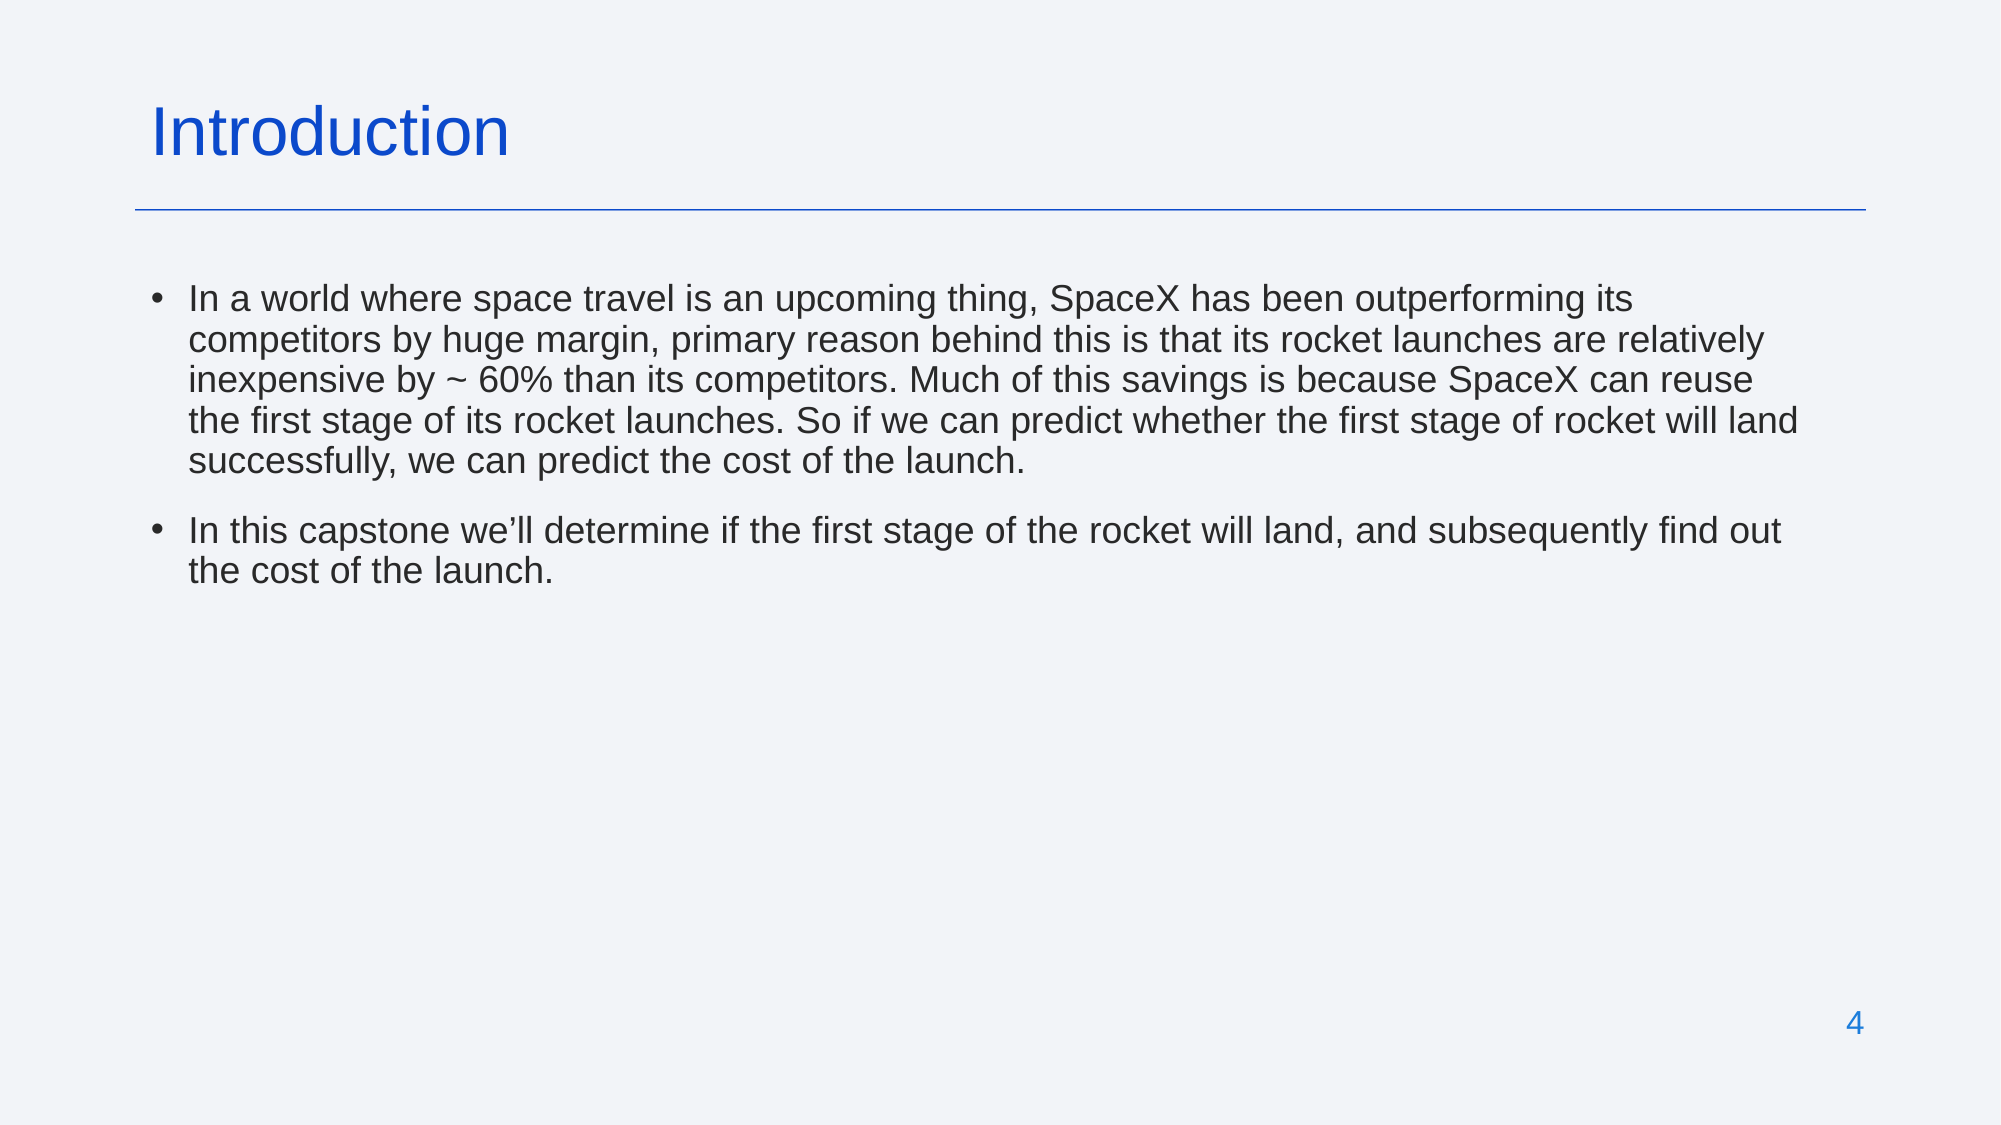

Introduction
In a world where space travel is an upcoming thing, SpaceX has been outperforming its competitors by huge margin, primary reason behind this is that its rocket launches are relatively inexpensive by ~ 60% than its competitors. Much of this savings is because SpaceX can reuse the first stage of its rocket launches. So if we can predict whether the first stage of rocket will land successfully, we can predict the cost of the launch.
In this capstone we’ll determine if the first stage of the rocket will land, and subsequently find out the cost of the launch.
4